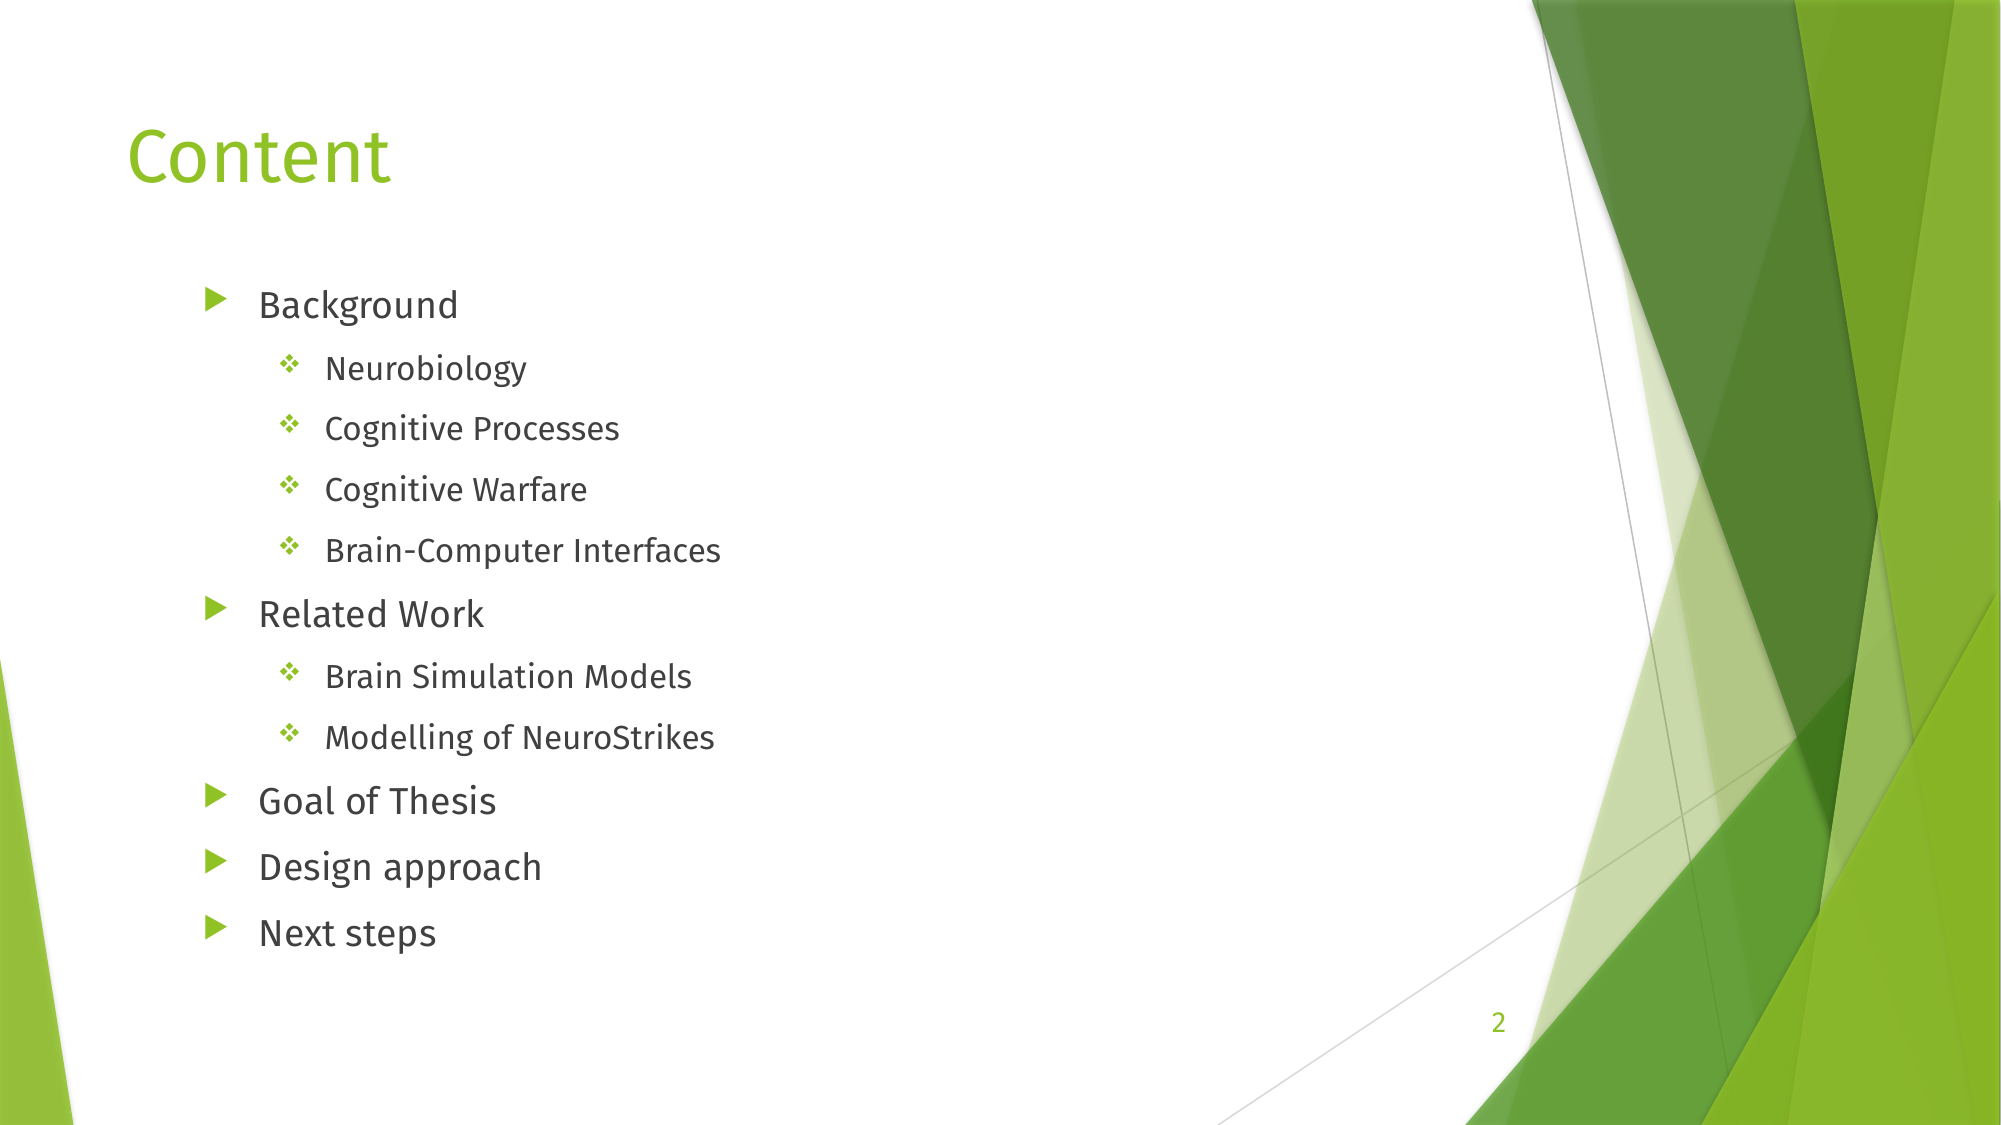

# Content
Background
Neurobiology
Cognitive Processes
Cognitive Warfare
Brain-Computer Interfaces
Related Work
Brain Simulation Models
Modelling of NeuroStrikes
Goal of Thesis
Design approach
Next steps
2